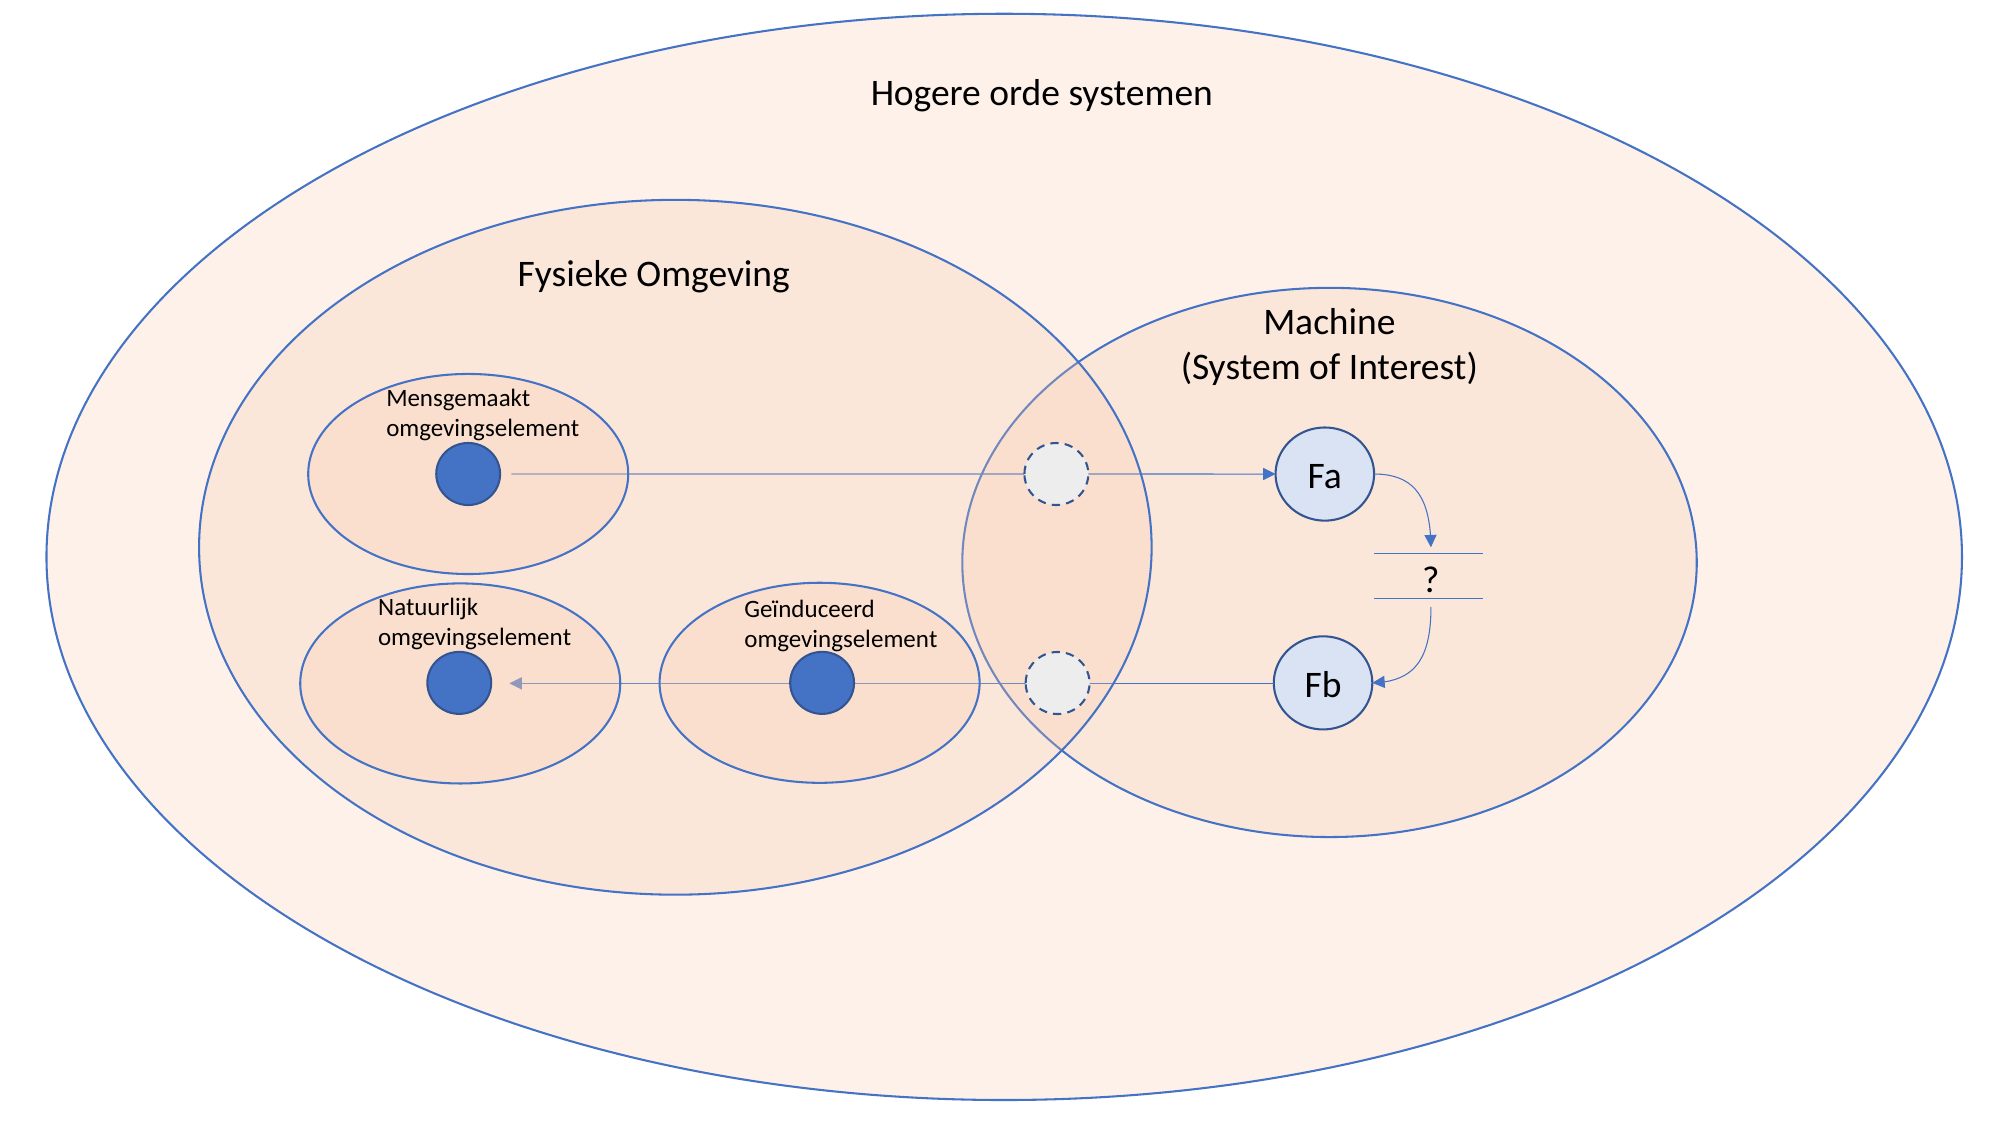

Hogere orde systemen

Fysieke Omgeving

Machine
(System of Interest)

Mensgemaakt
omgevingselement
Fa

?

Natuurlijk
omgevingselement
Geïnduceerd
omgevingselement
Fb